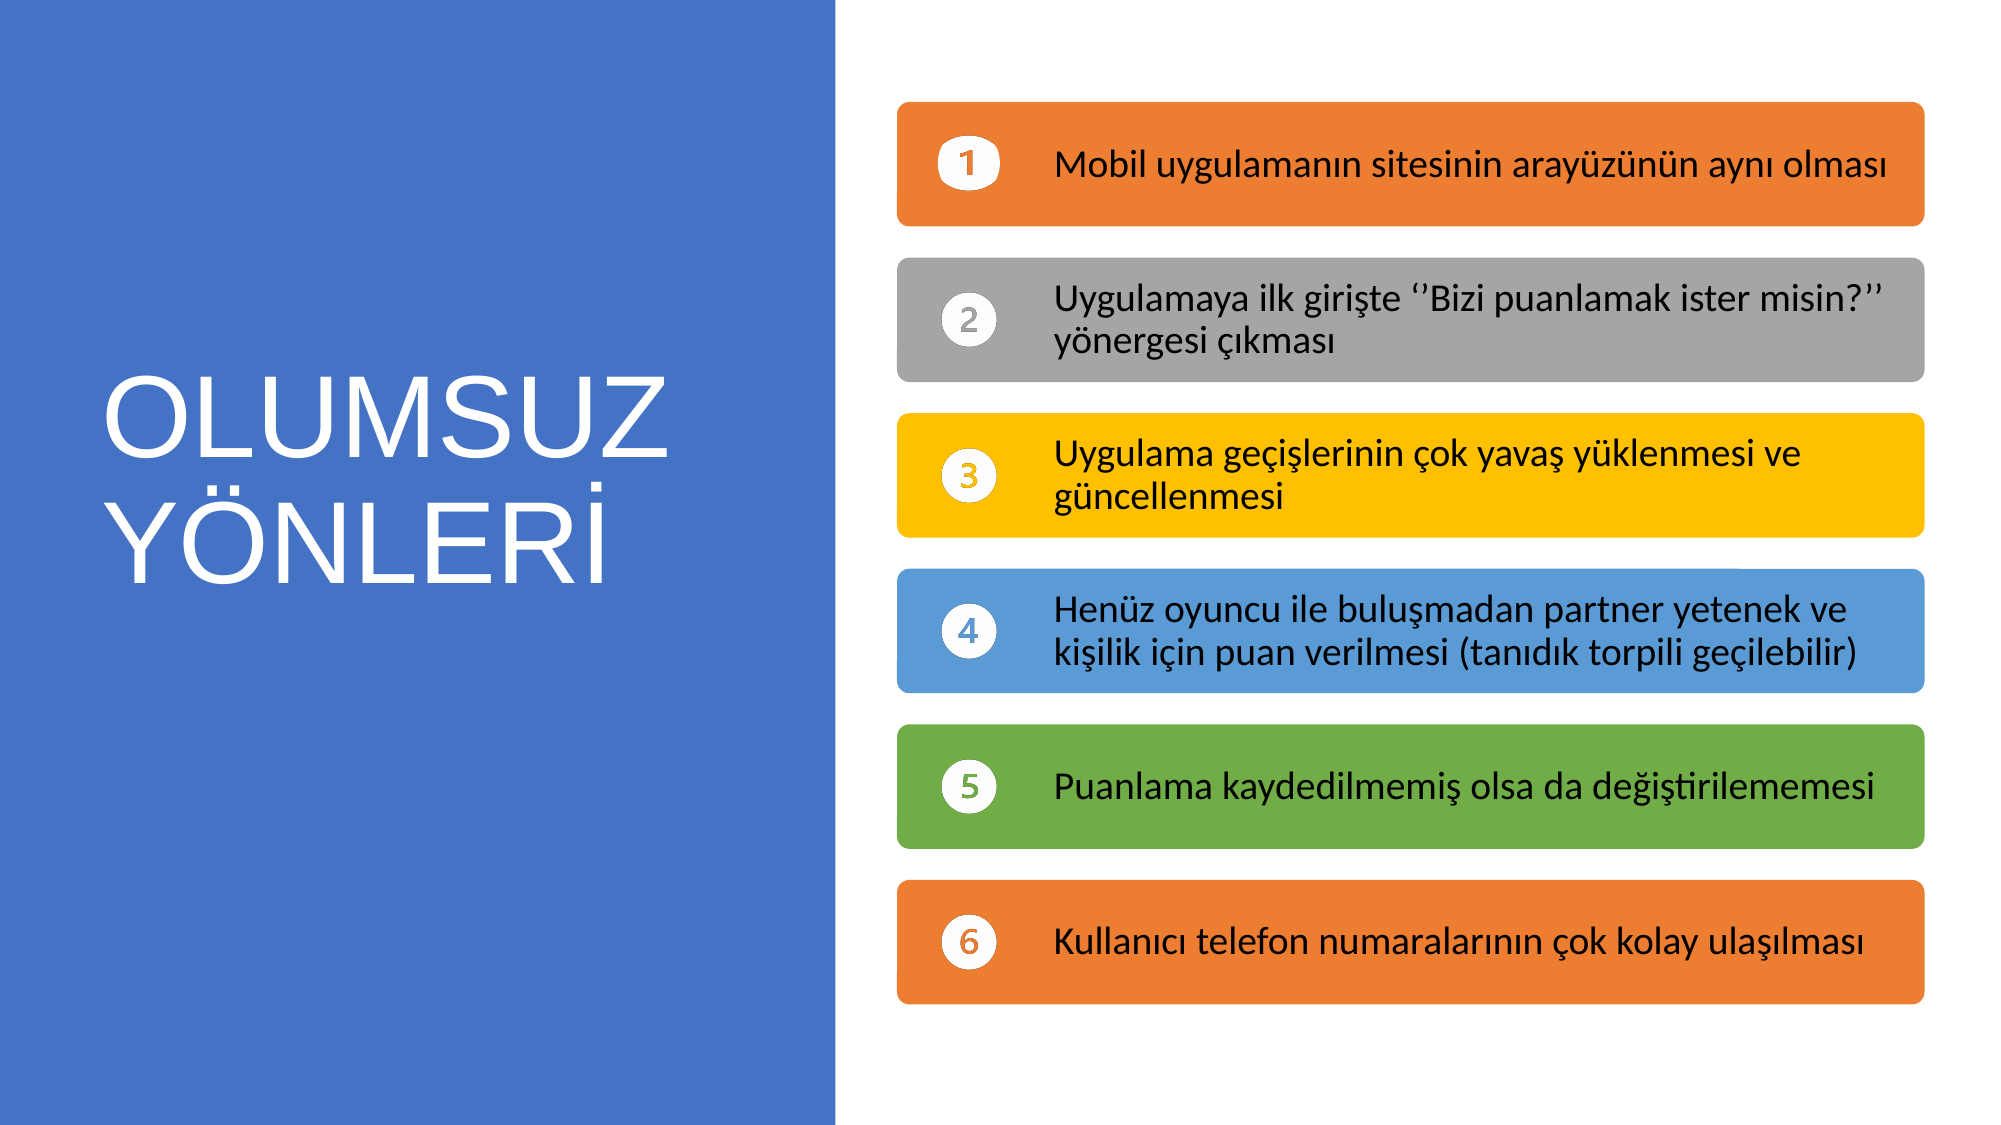

# OLUMSUZ YÖNLERİ
Mobil uygulamanın sitesinin arayüzünün aynı olması
Uygulamaya ilk girişte ‘’Bizi puanlamak ister misin?’’ yönergesi çıkması
Uygulama geçişlerinin çok yavaş yüklenmesi ve güncellenmesi
Henüz oyuncu ile buluşmadan partner yetenek ve kişilik için puan verilmesi (tanıdık torpili geçilebilir)
Puanlama kaydedilmemiş olsa da değiştirilememesi
Kullanıcı telefon numaralarının çok kolay ulaşılması